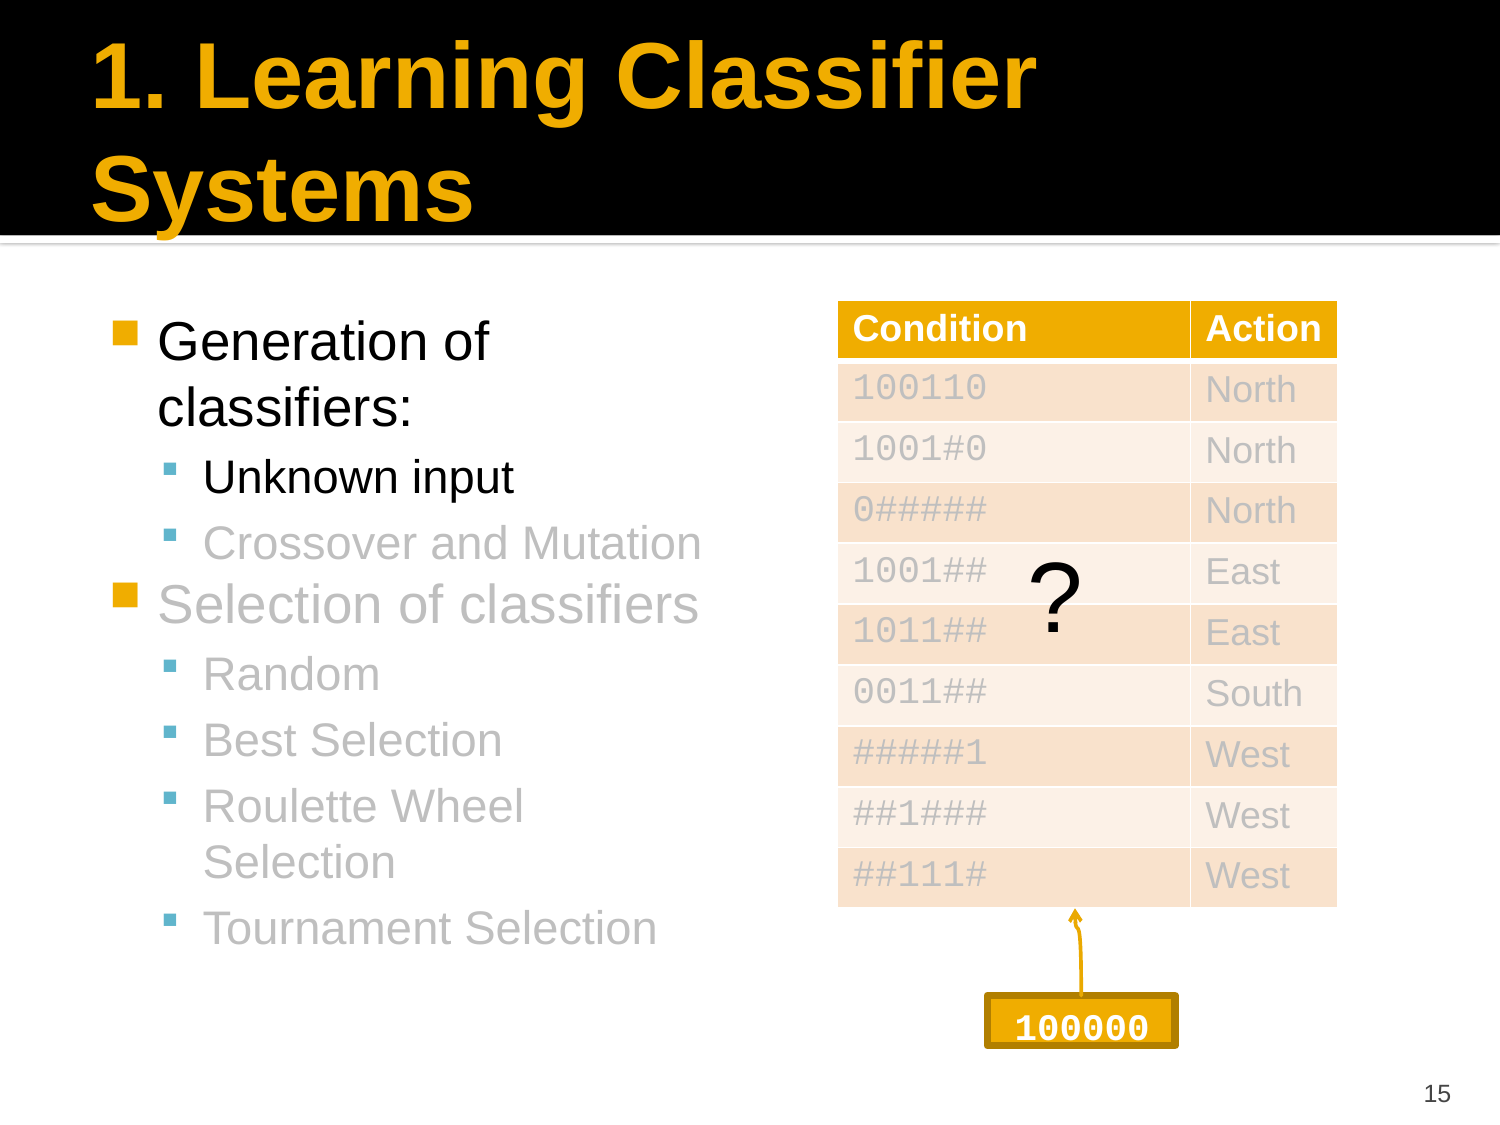

# 1. Learning Classifier Systems
Generation of classifiers:
Unknown input
Crossover and Mutation
Selection of classifiers
Random
Best Selection
Roulette Wheel Selection
Tournament Selection

| Condition | Action |
| --- | --- |
| 100110 | North |
| 1001#0 | North |
| 0##### | North |
| 1001## | East |
| 1011## | East |
| 0011## | South |
| #####1 | West |
| ##1### | West |
| ##111# | West |
?

100000
15